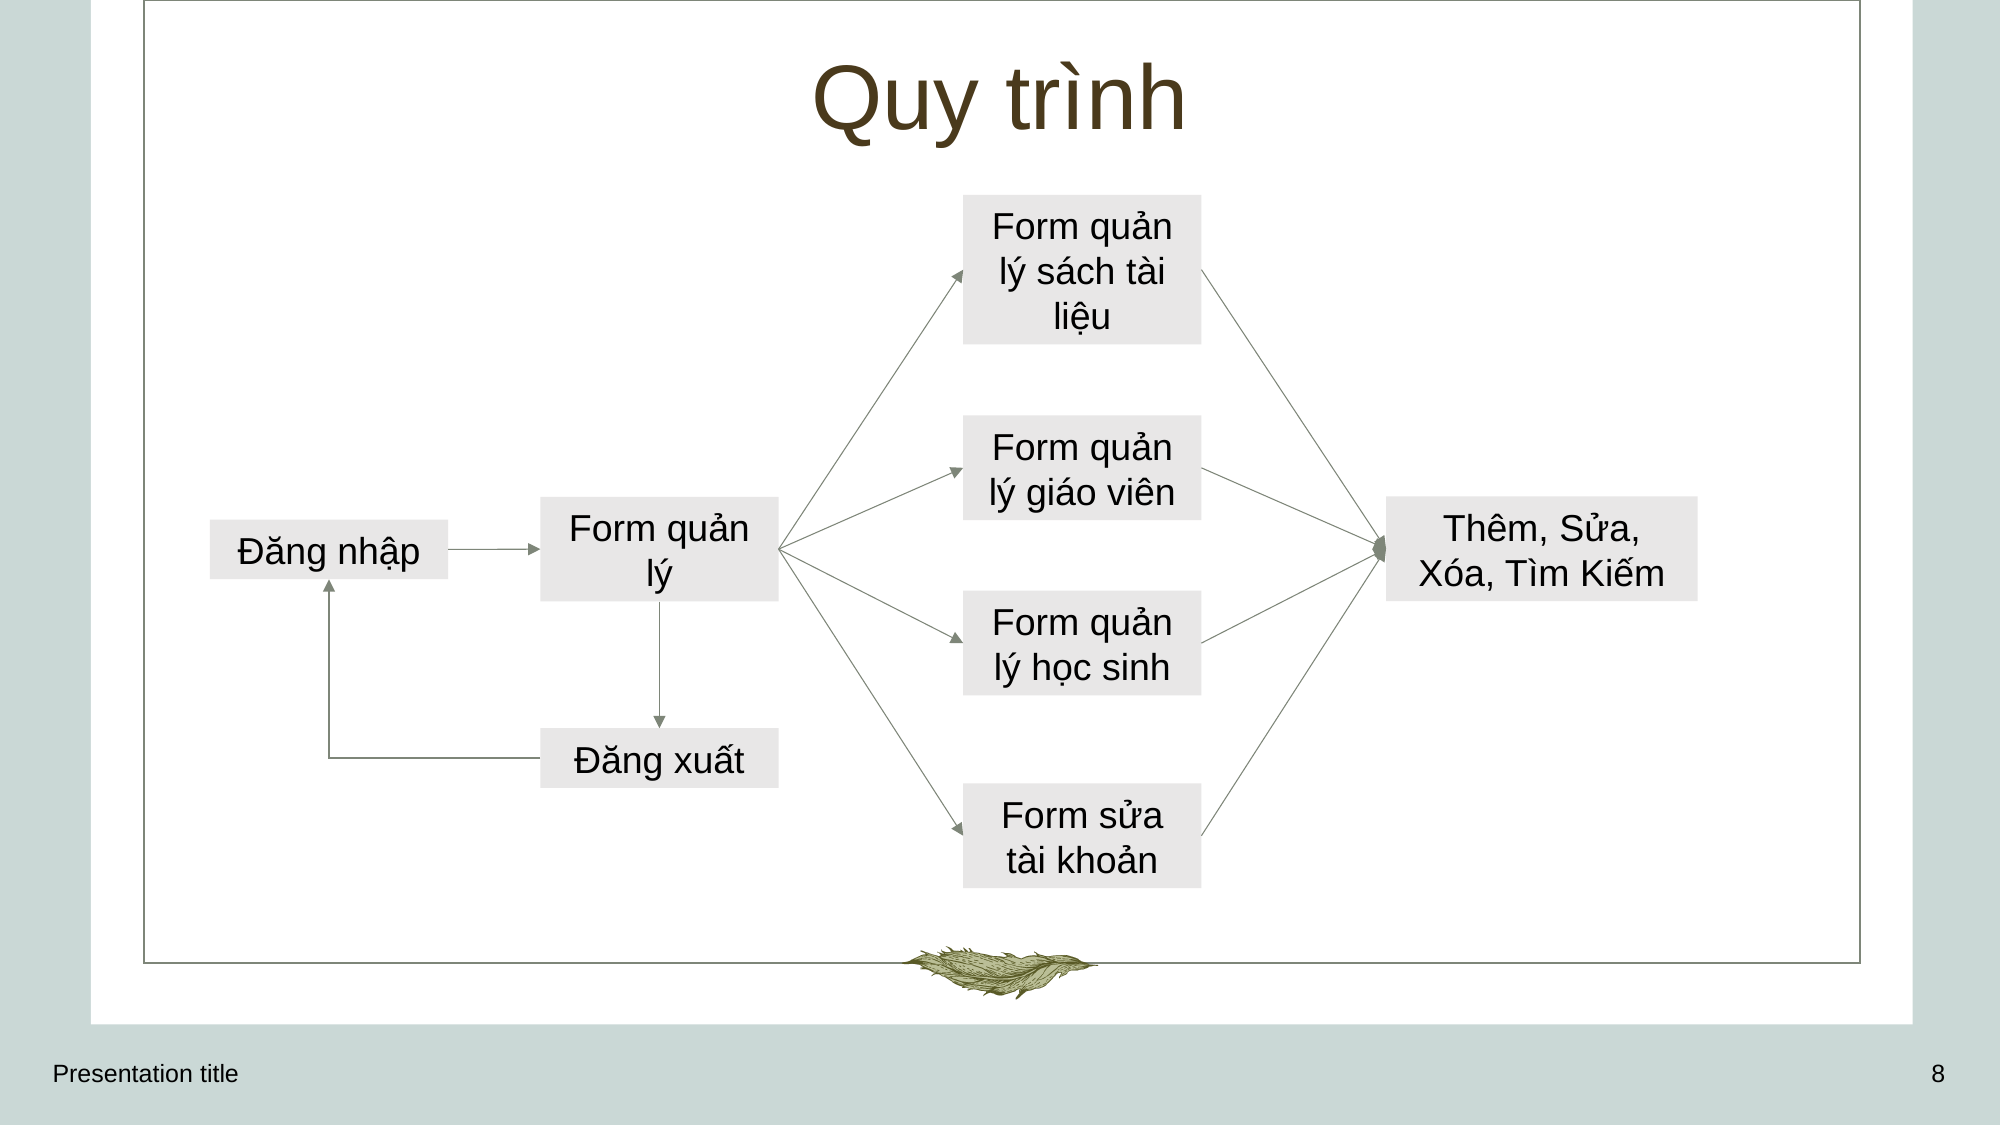

# Quy trình
Form quản lý sách tài liệu
Form quản lý giáo viên
Thêm, Sửa, Xóa, Tìm Kiếm
Form quản lý
Đăng nhập
Form quản lý học sinh
Đăng xuất
Form sửa tài khoản
Presentation title
8